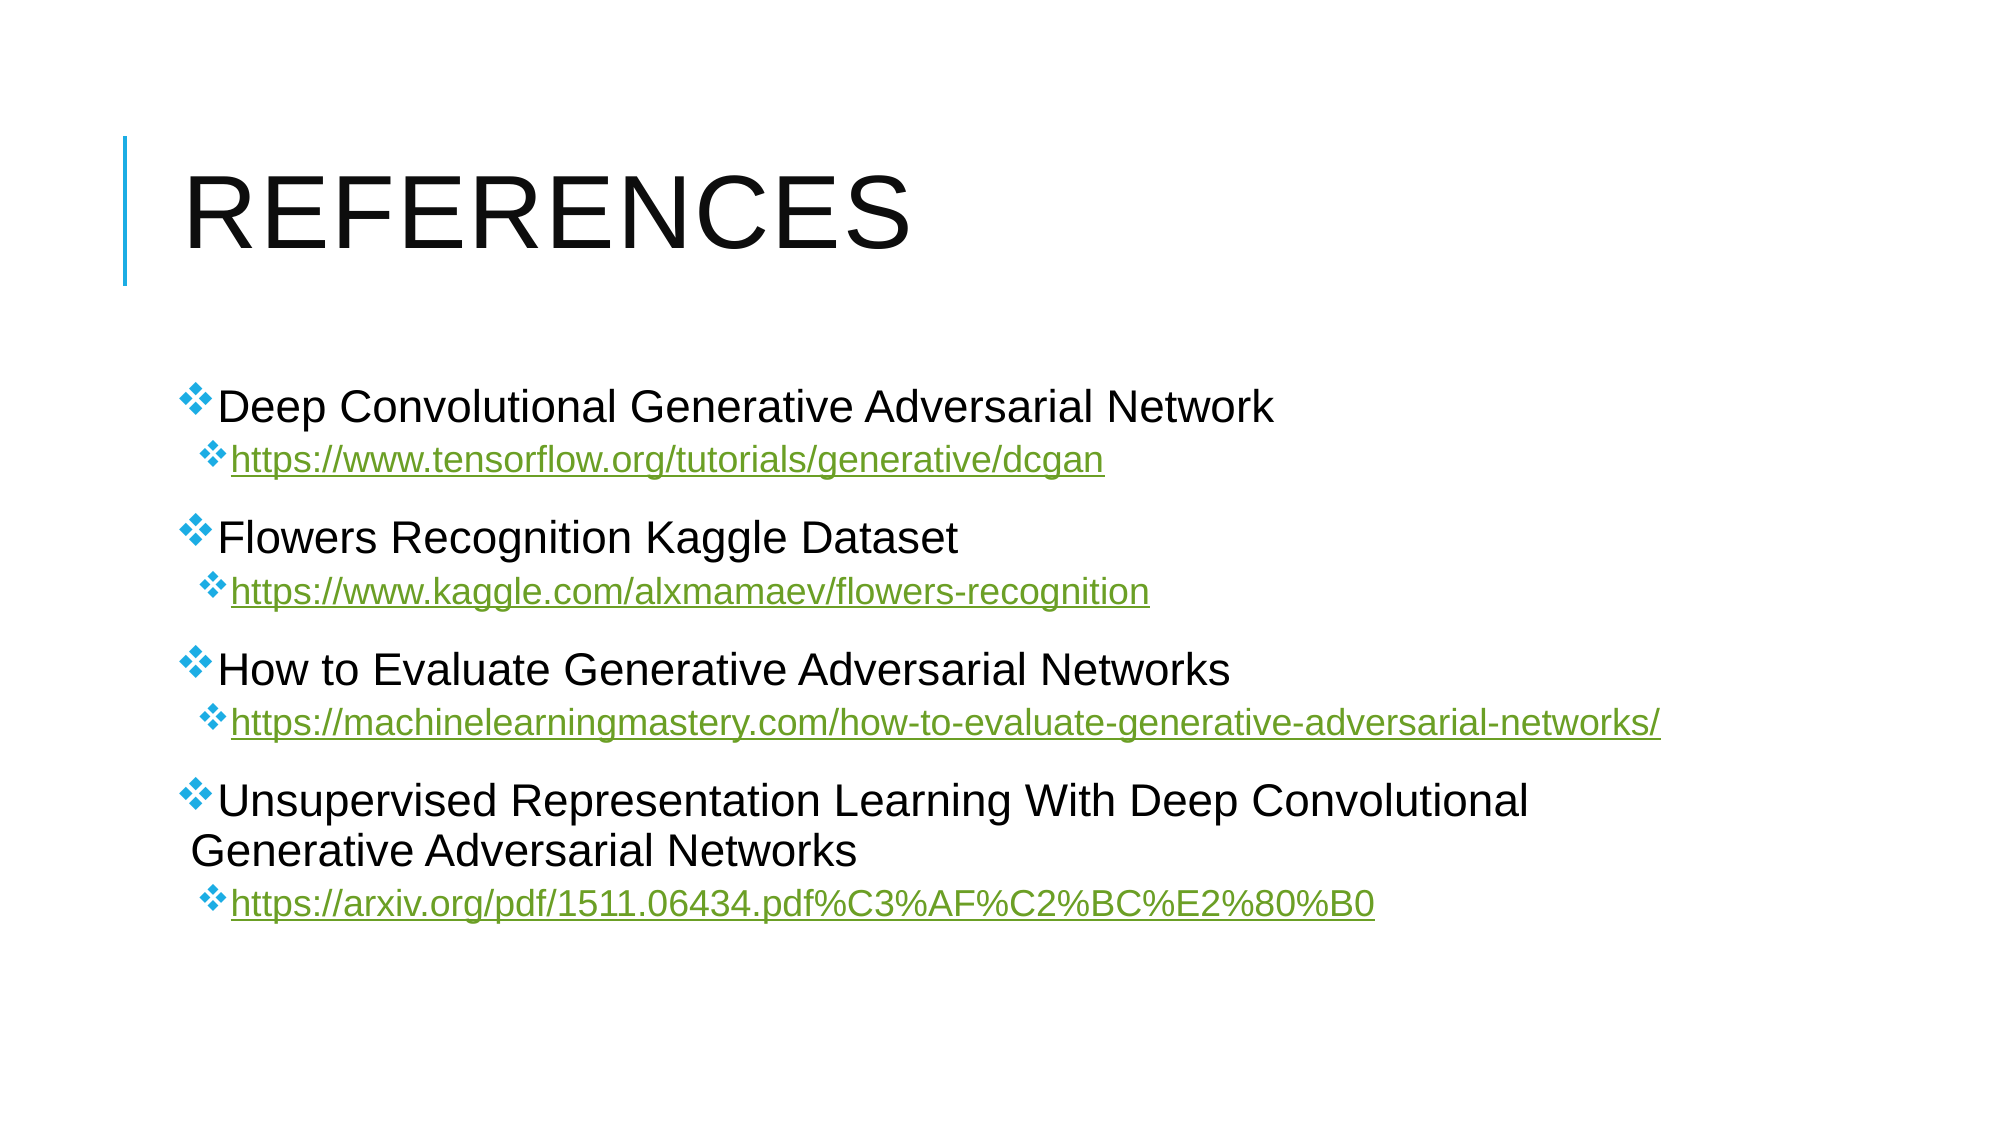

# References
Deep Convolutional Generative Adversarial Network
https://www.tensorflow.org/tutorials/generative/dcgan
Flowers Recognition Kaggle Dataset
https://www.kaggle.com/alxmamaev/flowers-recognition
How to Evaluate Generative Adversarial Networks
https://machinelearningmastery.com/how-to-evaluate-generative-adversarial-networks/
Unsupervised Representation Learning With Deep Convolutional Generative Adversarial Networks
https://arxiv.org/pdf/1511.06434.pdf%C3%AF%C2%BC%E2%80%B0